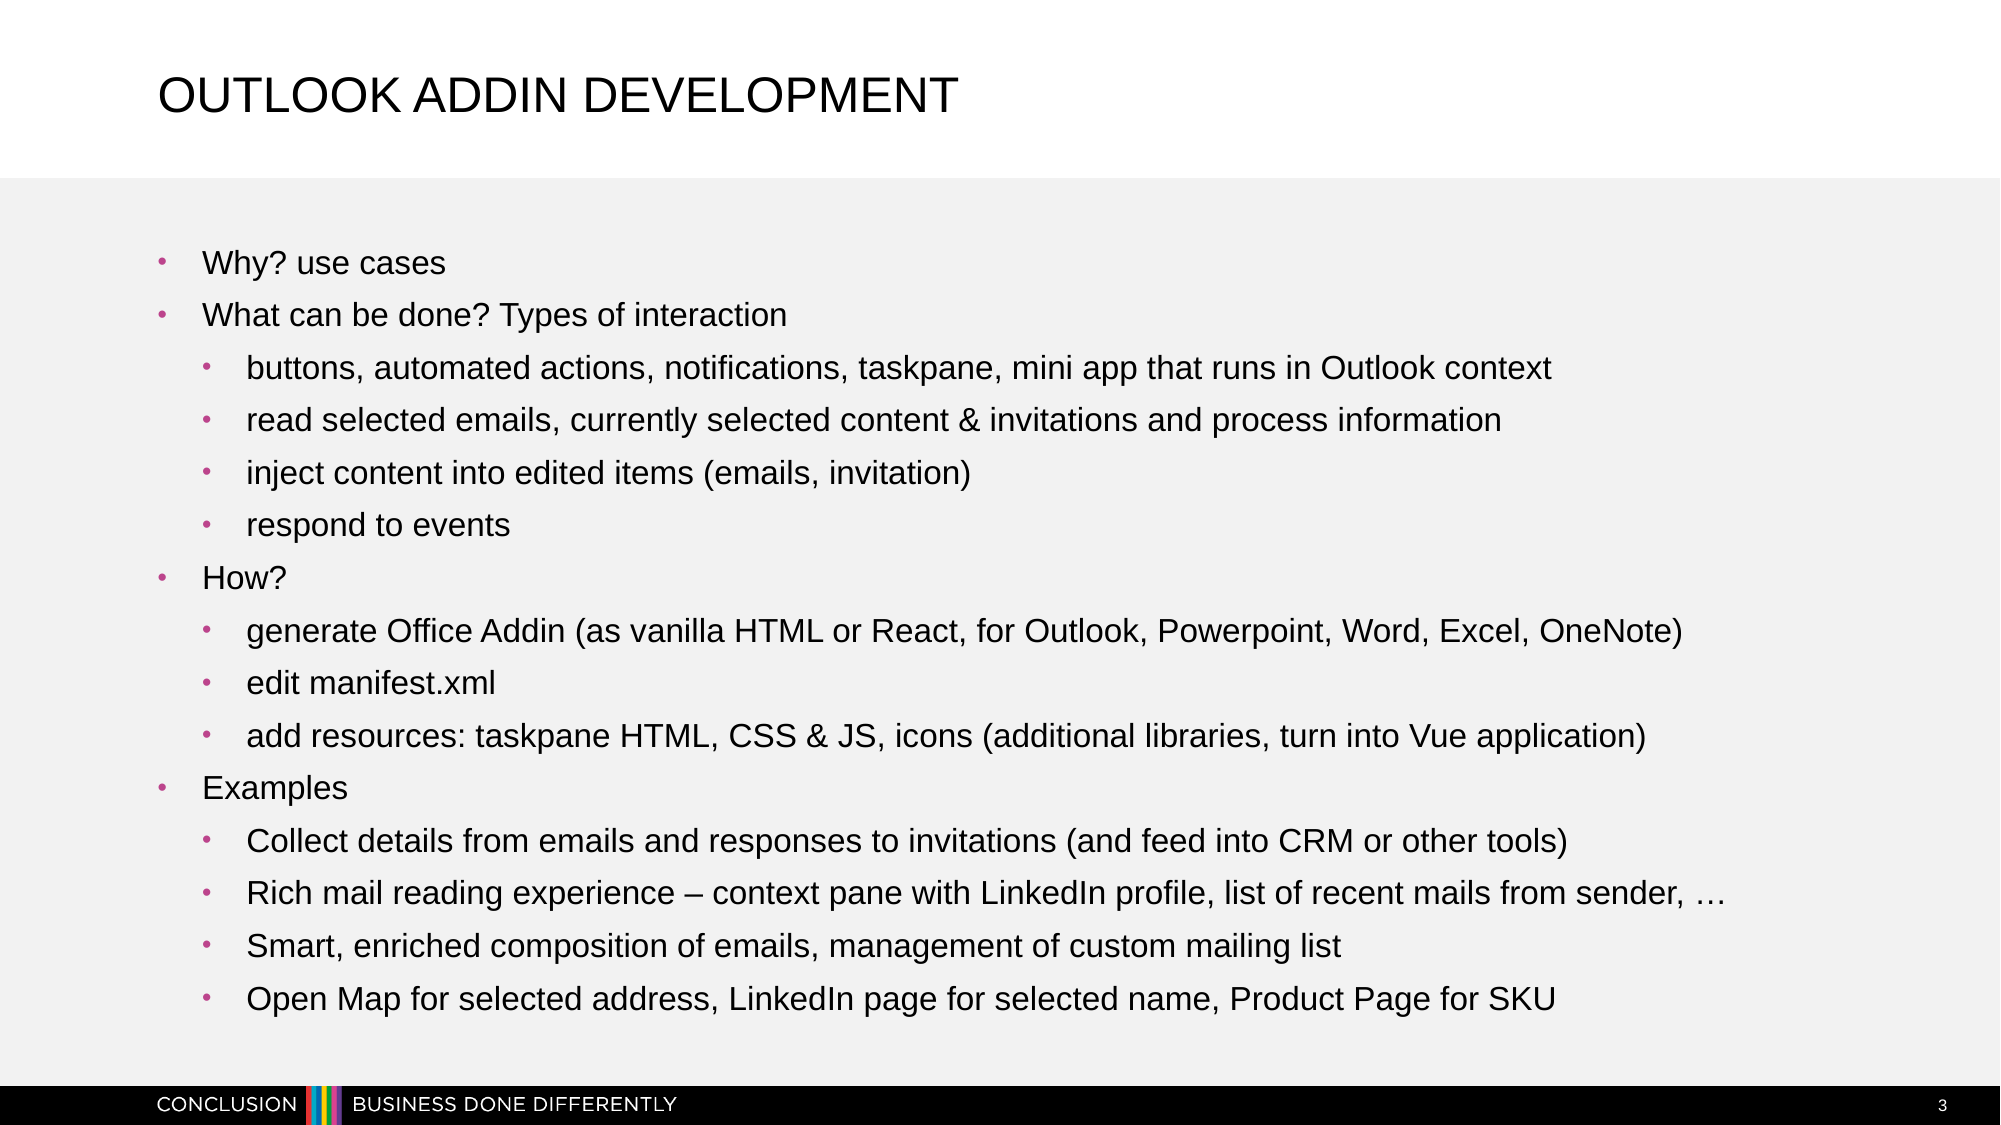

# Outlook Addin development
Why? use cases
What can be done? Types of interaction
buttons, automated actions, notifications, taskpane, mini app that runs in Outlook context
read selected emails, currently selected content & invitations and process information
inject content into edited items (emails, invitation)
respond to events
How?
generate Office Addin (as vanilla HTML or React, for Outlook, Powerpoint, Word, Excel, OneNote)
edit manifest.xml
add resources: taskpane HTML, CSS & JS, icons (additional libraries, turn into Vue application)
Examples
Collect details from emails and responses to invitations (and feed into CRM or other tools)
Rich mail reading experience – context pane with LinkedIn profile, list of recent mails from sender, …
Smart, enriched composition of emails, management of custom mailing list
Open Map for selected address, LinkedIn page for selected name, Product Page for SKU

3